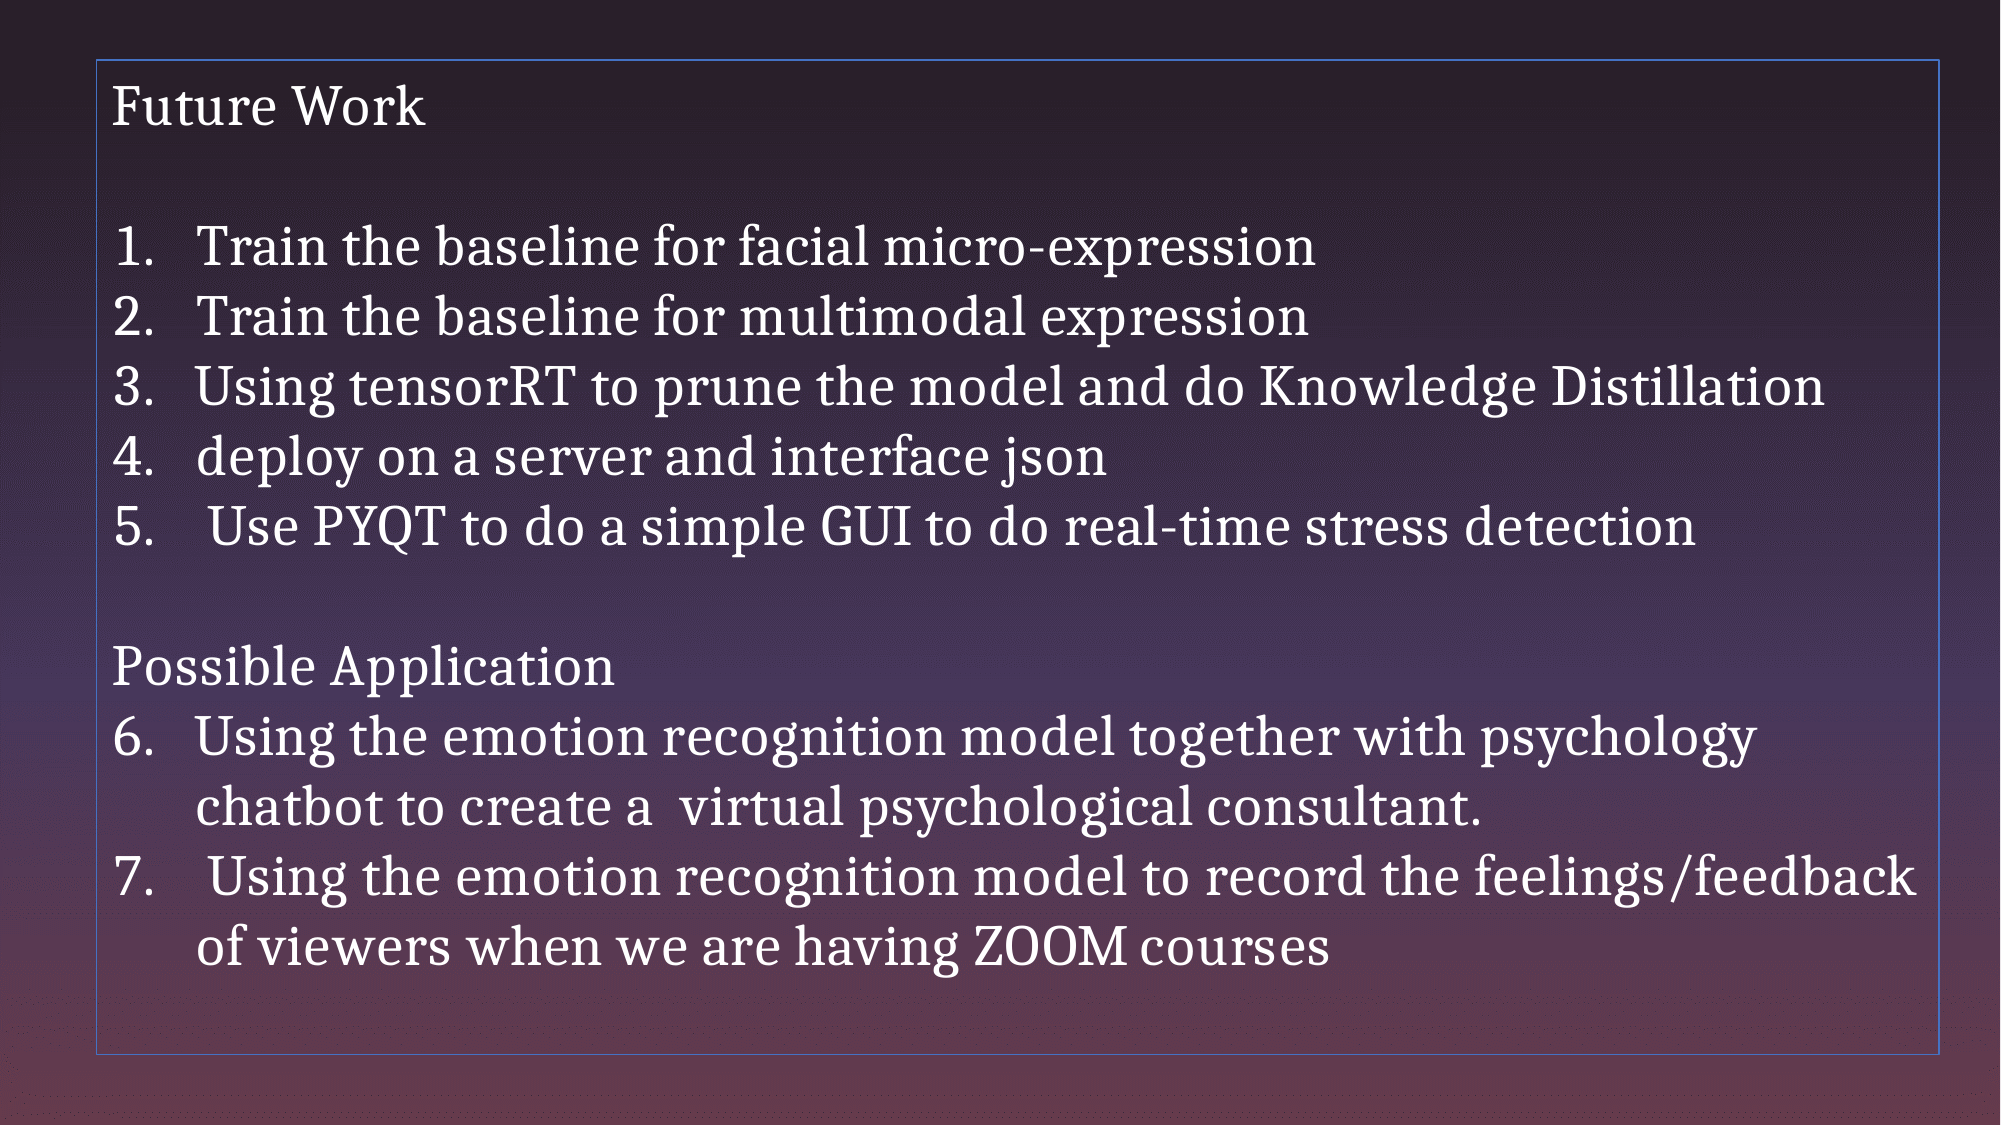

Future Work

Train the baseline for facial micro-expression
Train the baseline for multimodal expression
Using tensorRT to prune the model and do Knowledge Distillation
deploy on a server and interface json
 Use PYQT to do a simple GUI to do real-time stress detection

Possible Application
Using the emotion recognition model together with psychology chatbot to create a  virtual psychological consultant.
 Using the emotion recognition model to record the feelings/feedback of viewers when we are having ZOOM courses